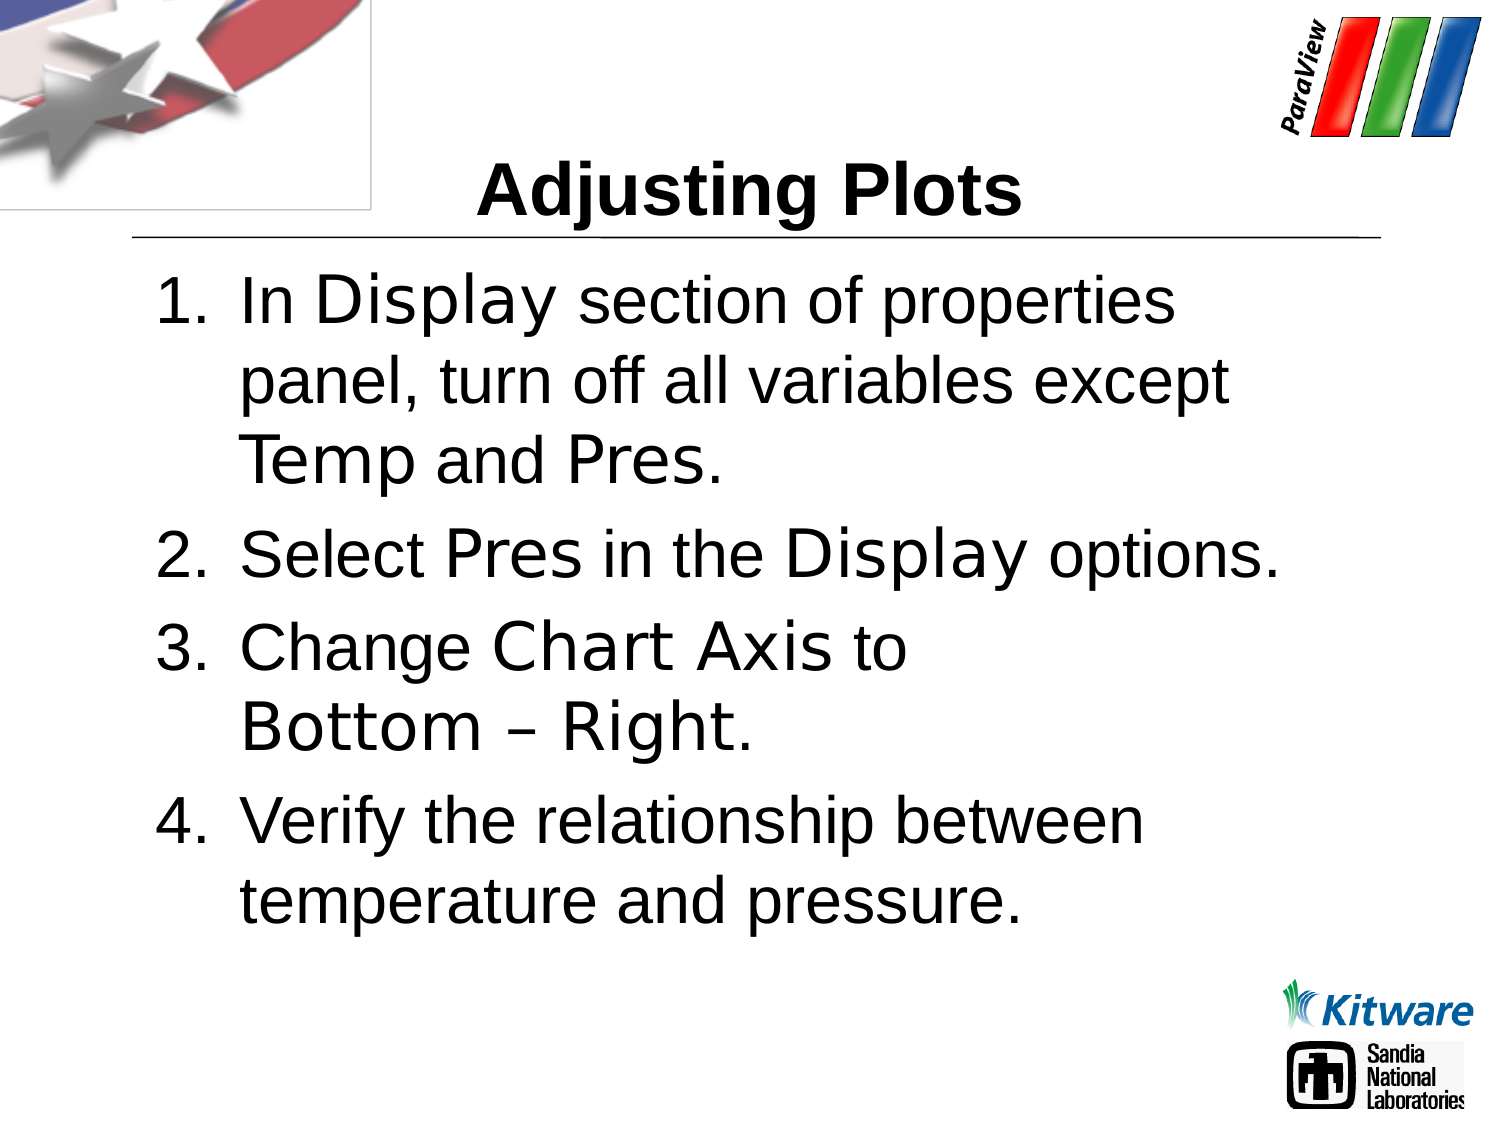

# Adjusting Plots
In Display section of properties panel, turn off all variables except Temp and Pres.
Select Pres in the Display options.
Change Chart Axis to            Bottom – Right.
Verify the relationship between temperature and pressure.